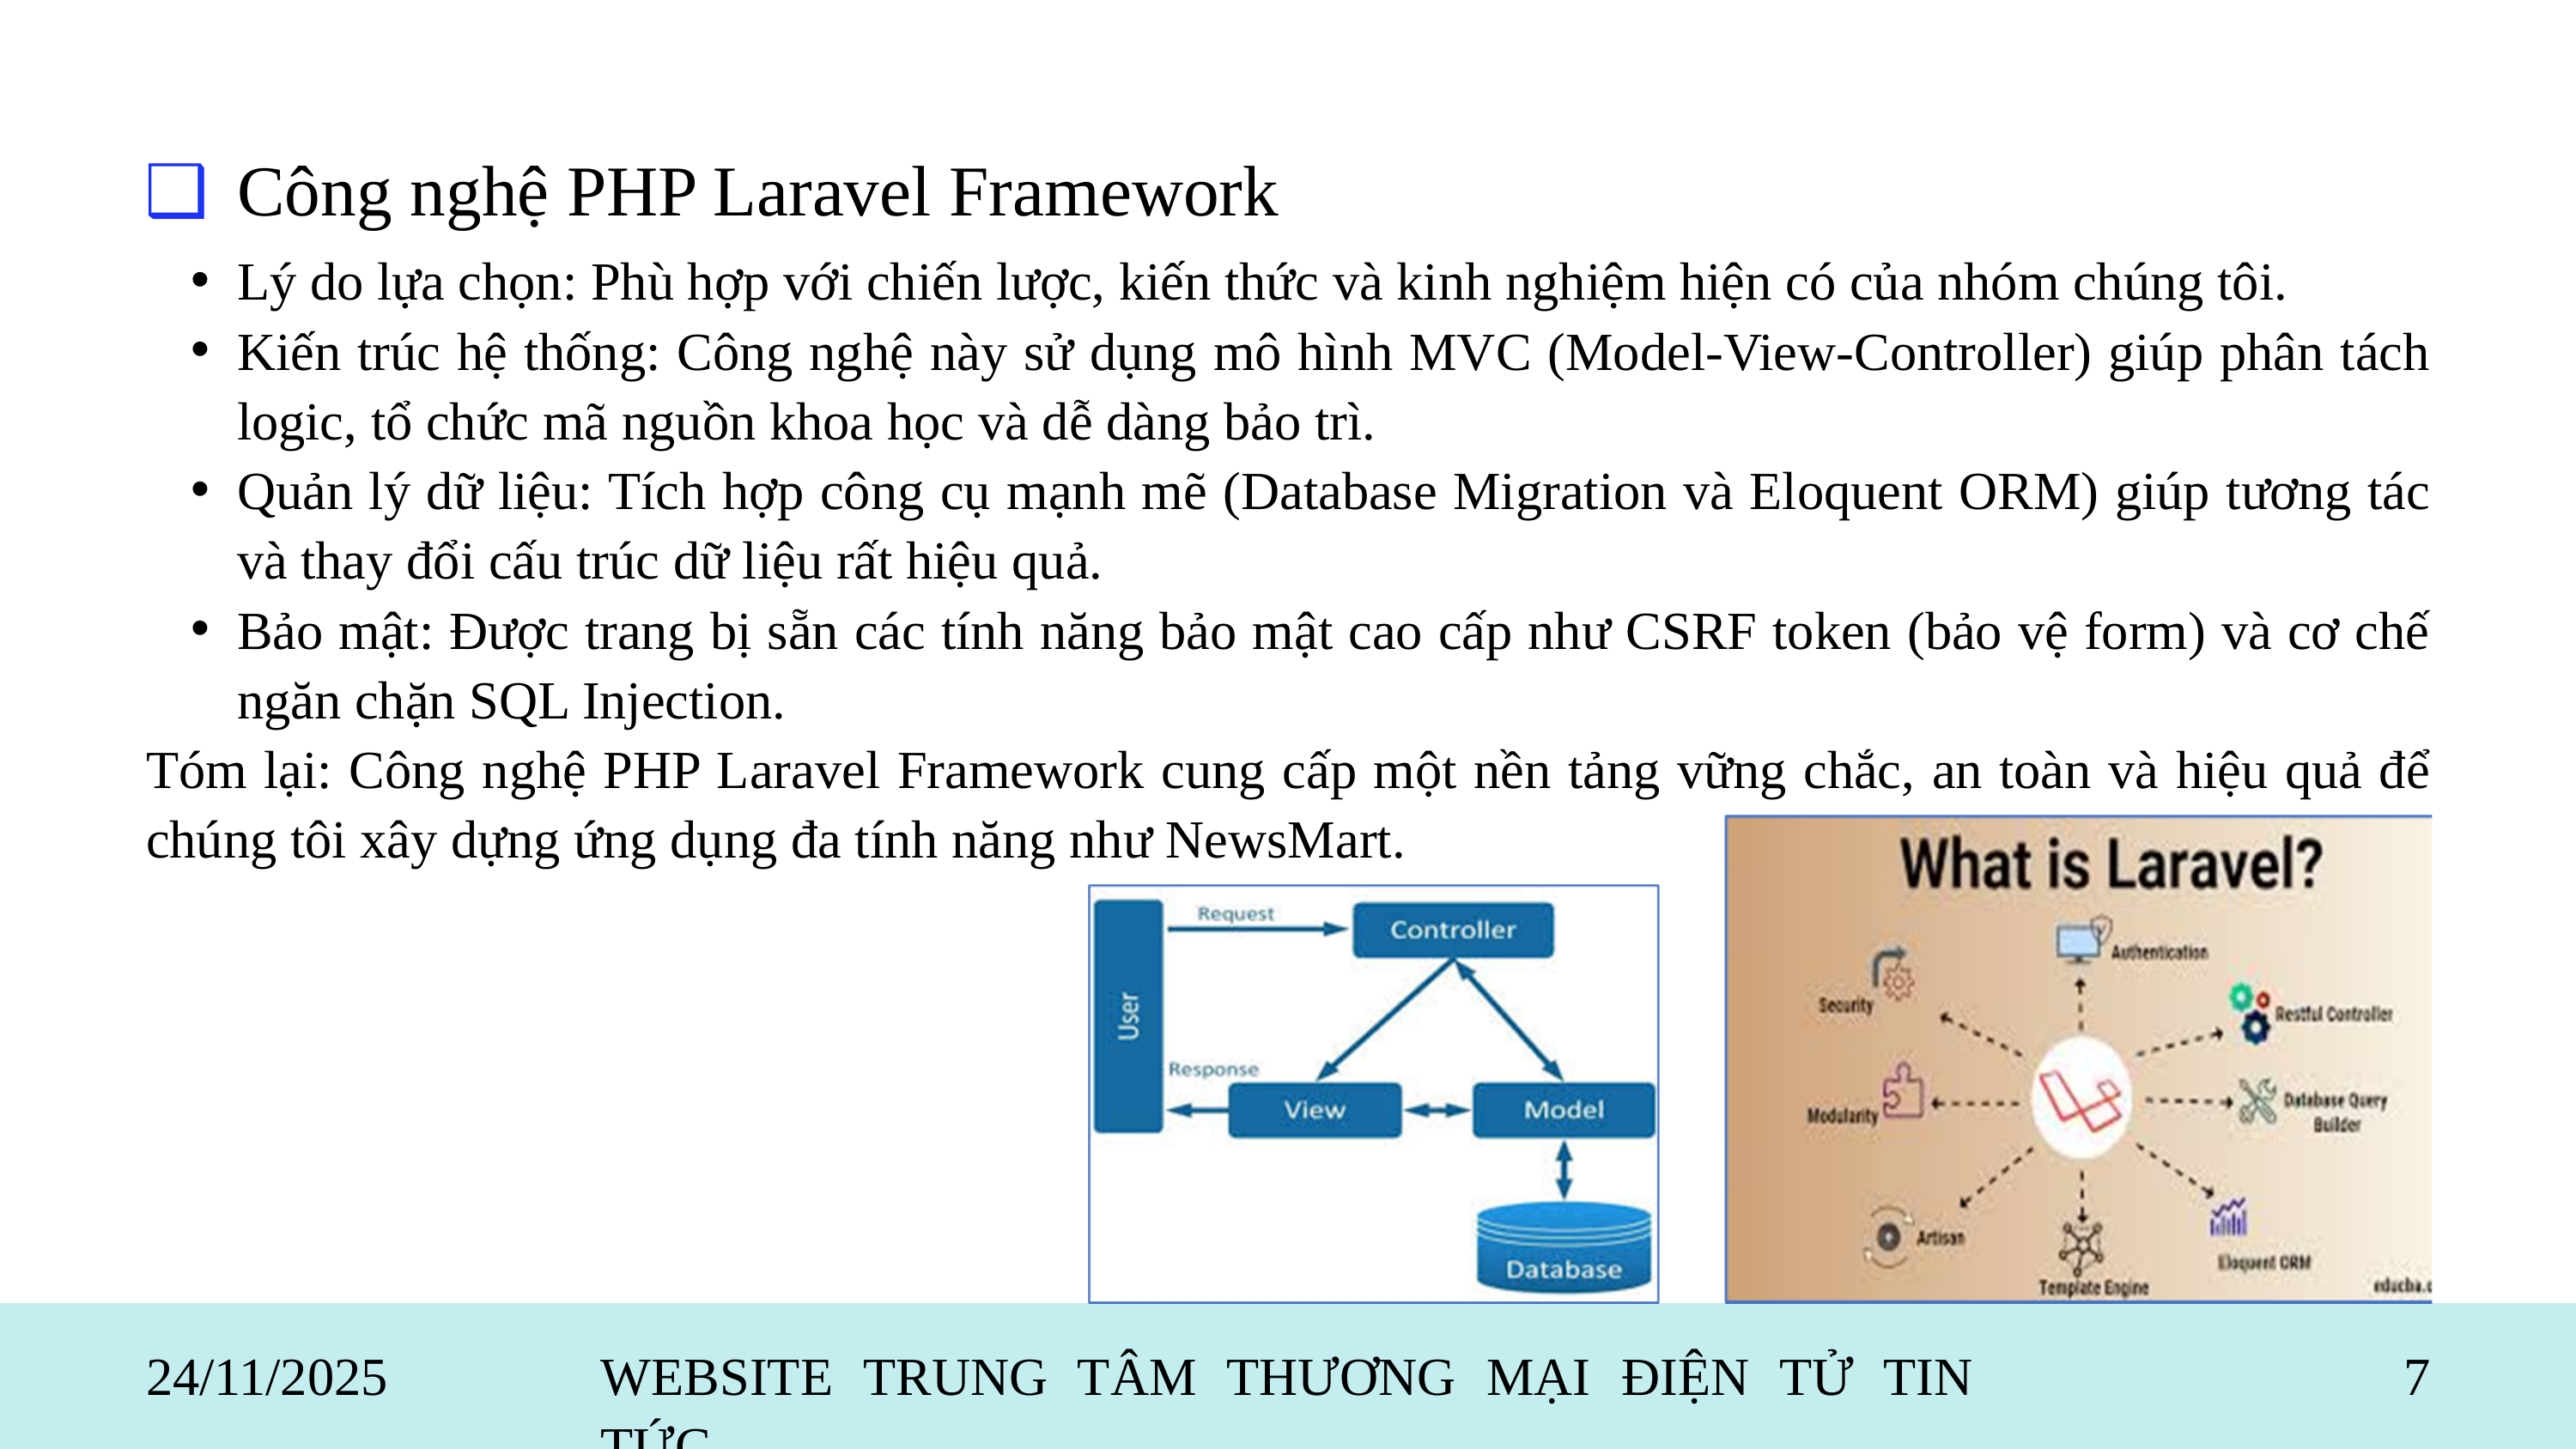

❑
Công nghệ PHP Laravel Framework
Lý do lựa chọn: Phù hợp với chiến lược, kiến thức và kinh nghiệm hiện có của nhóm chúng tôi.
Kiến trúc hệ thống: Công nghệ này sử dụng mô hình MVC (Model-View-Controller) giúp phân tách logic, tổ chức mã nguồn khoa học và dễ dàng bảo trì.
Quản lý dữ liệu: Tích hợp công cụ mạnh mẽ (Database Migration và Eloquent ORM) giúp tương tác và thay đổi cấu trúc dữ liệu rất hiệu quả.
Bảo mật: Được trang bị sẵn các tính năng bảo mật cao cấp như CSRF token (bảo vệ form) và cơ chế ngăn chặn SQL Injection.
Tóm lại: Công nghệ PHP Laravel Framework cung cấp một nền tảng vững chắc, an toàn và hiệu quả để chúng tôi xây dựng ứng dụng đa tính năng như NewsMart.

24/11/2025
WEBSITE TRUNG TÂM THƯƠNG MẠI ĐIỆN TỬ TIN TỨC
7